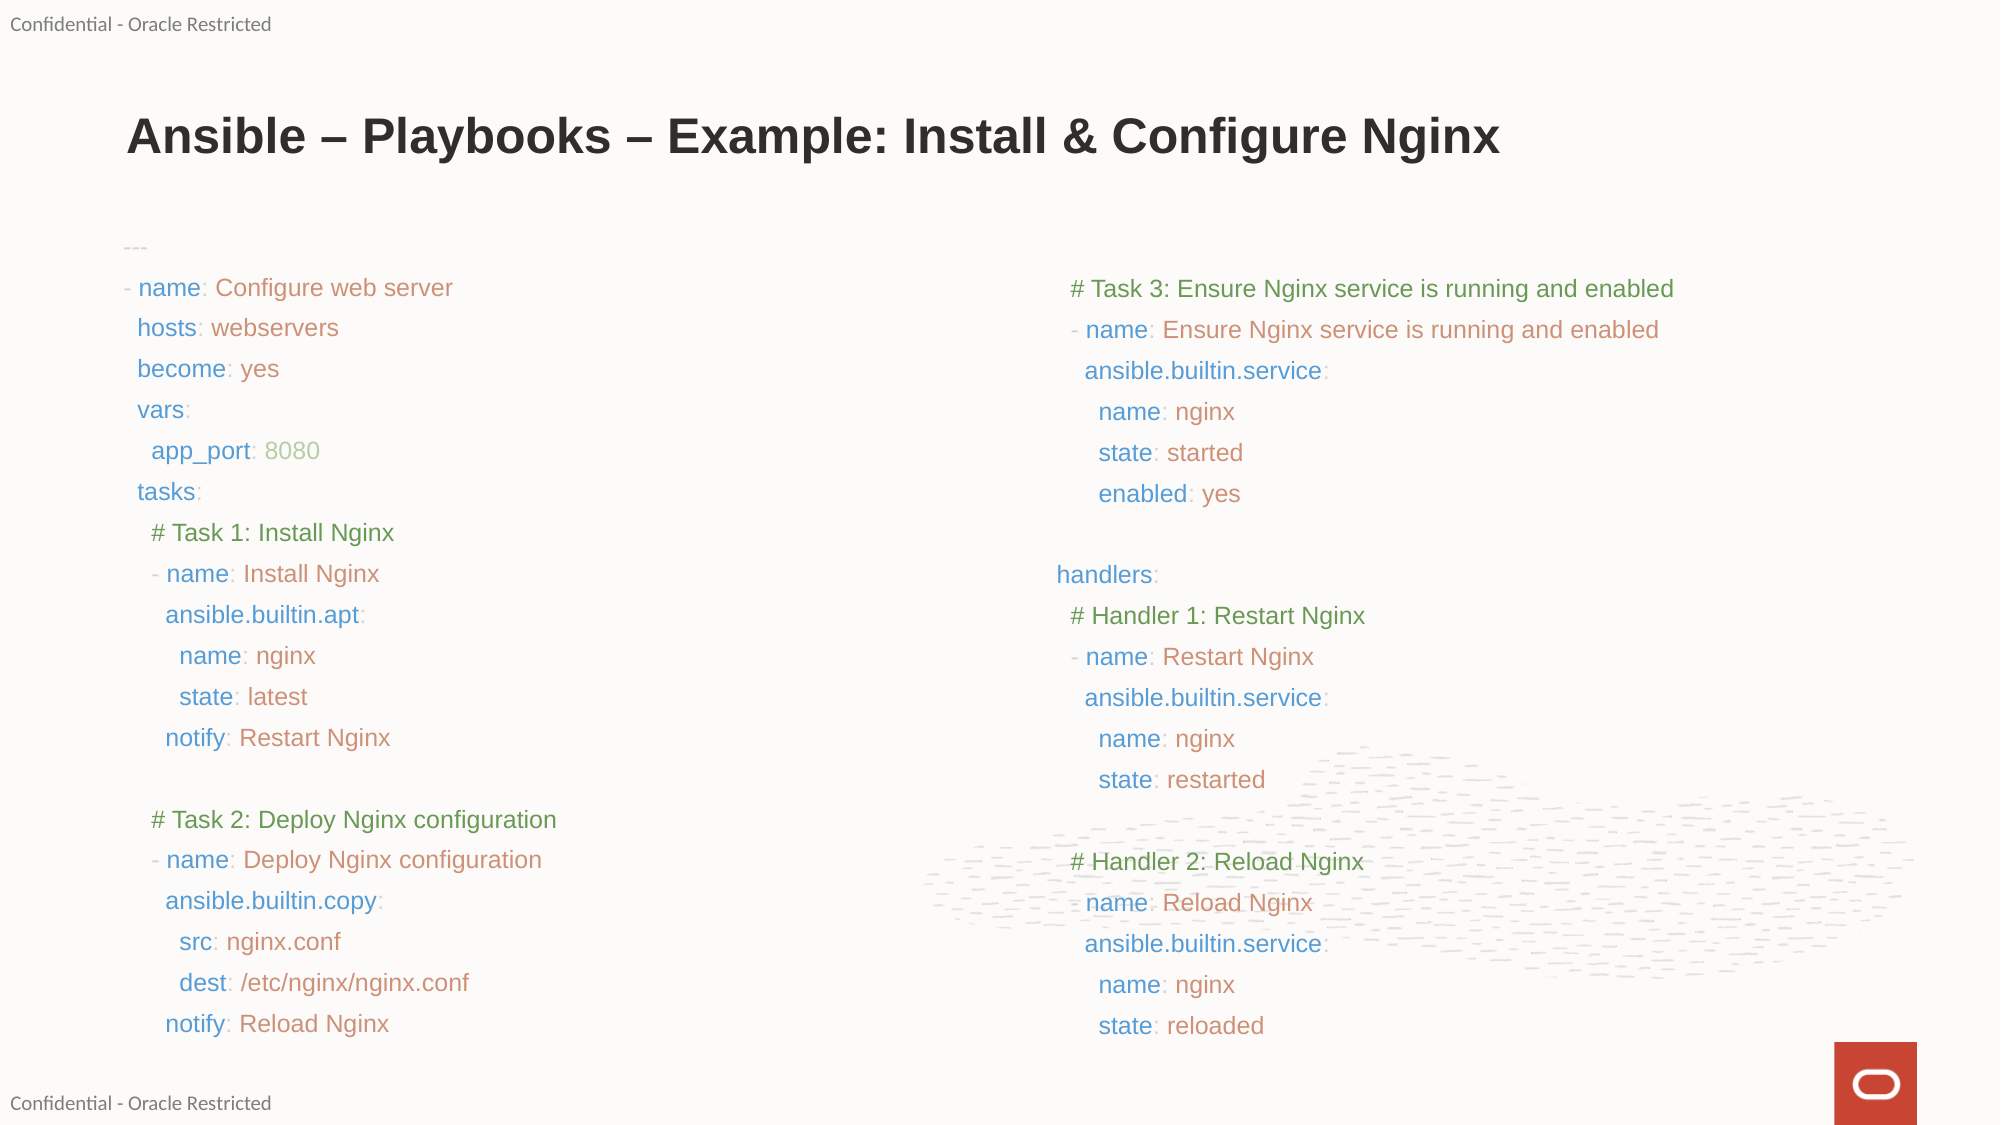

# Ansible – Playbooks – Example: Install & Configure Nginx
---
- name: Configure web server
  hosts: webservers
  become: yes
  vars:
    app_port: 8080
  tasks:
    # Task 1: Install Nginx
    - name: Install Nginx
      ansible.builtin.apt:
        name: nginx
        state: latest
      notify: Restart Nginx

    # Task 2: Deploy Nginx configuration
    - name: Deploy Nginx configuration
      ansible.builtin.copy:
        src: nginx.conf
        dest: /etc/nginx/nginx.conf
      notify: Reload Nginx

    # Task 3: Ensure Nginx service is running and enabled
    - name: Ensure Nginx service is running and enabled
      ansible.builtin.service:
        name: nginx
        state: started
        enabled: yes

  handlers:
    # Handler 1: Restart Nginx
    - name: Restart Nginx
      ansible.builtin.service:
        name: nginx
        state: restarted

    # Handler 2: Reload Nginx
    - name: Reload Nginx
      ansible.builtin.service:
        name: nginx
        state: reloaded